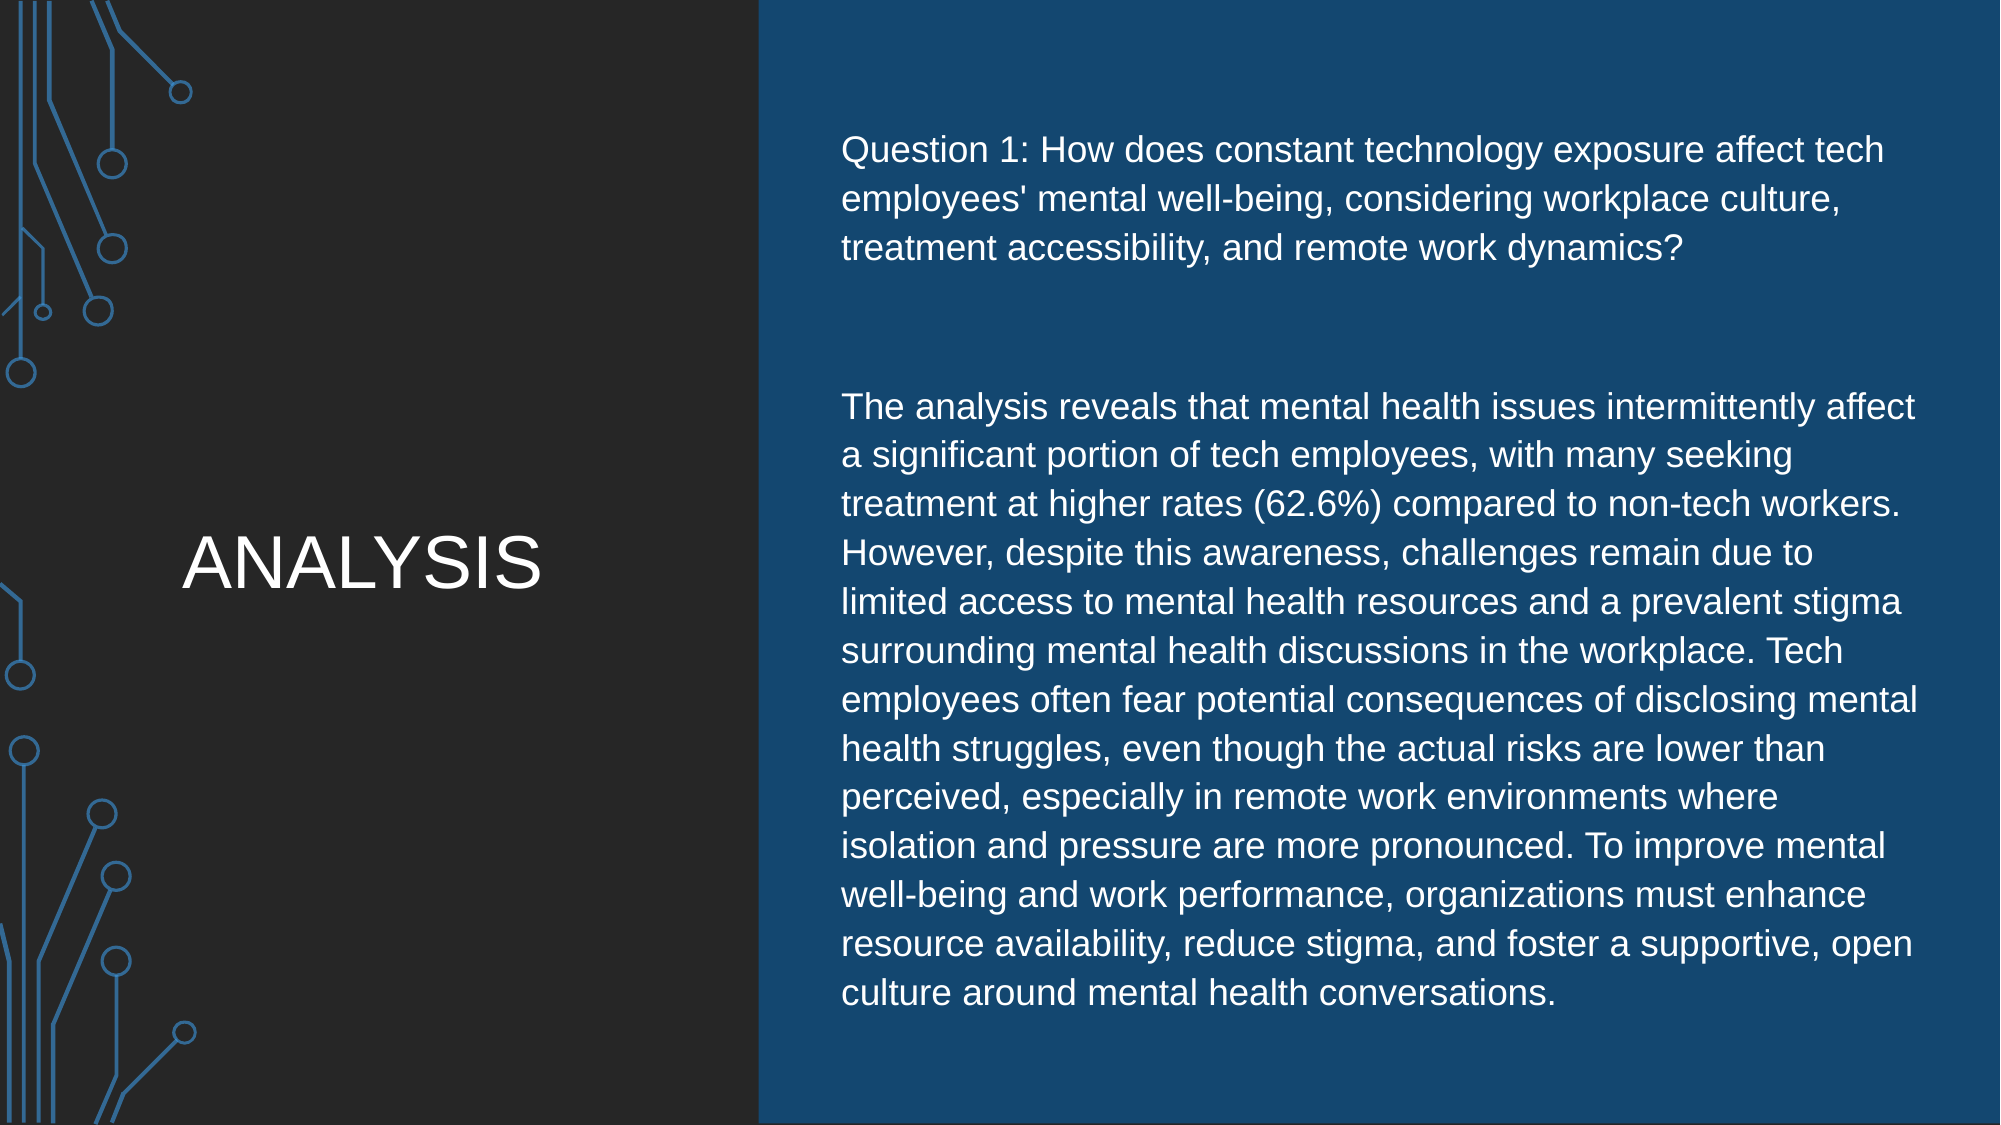

Question 1: How does constant technology exposure affect tech employees' mental well-being, considering workplace culture, treatment accessibility, and remote work dynamics?
The analysis reveals that mental health issues intermittently affect a significant portion of tech employees, with many seeking treatment at higher rates (62.6%) compared to non-tech workers. However, despite this awareness, challenges remain due to limited access to mental health resources and a prevalent stigma surrounding mental health discussions in the workplace. Tech employees often fear potential consequences of disclosing mental health struggles, even though the actual risks are lower than perceived, especially in remote work environments where isolation and pressure are more pronounced. To improve mental well-being and work performance, organizations must enhance resource availability, reduce stigma, and foster a supportive, open culture around mental health conversations.
# Analysis